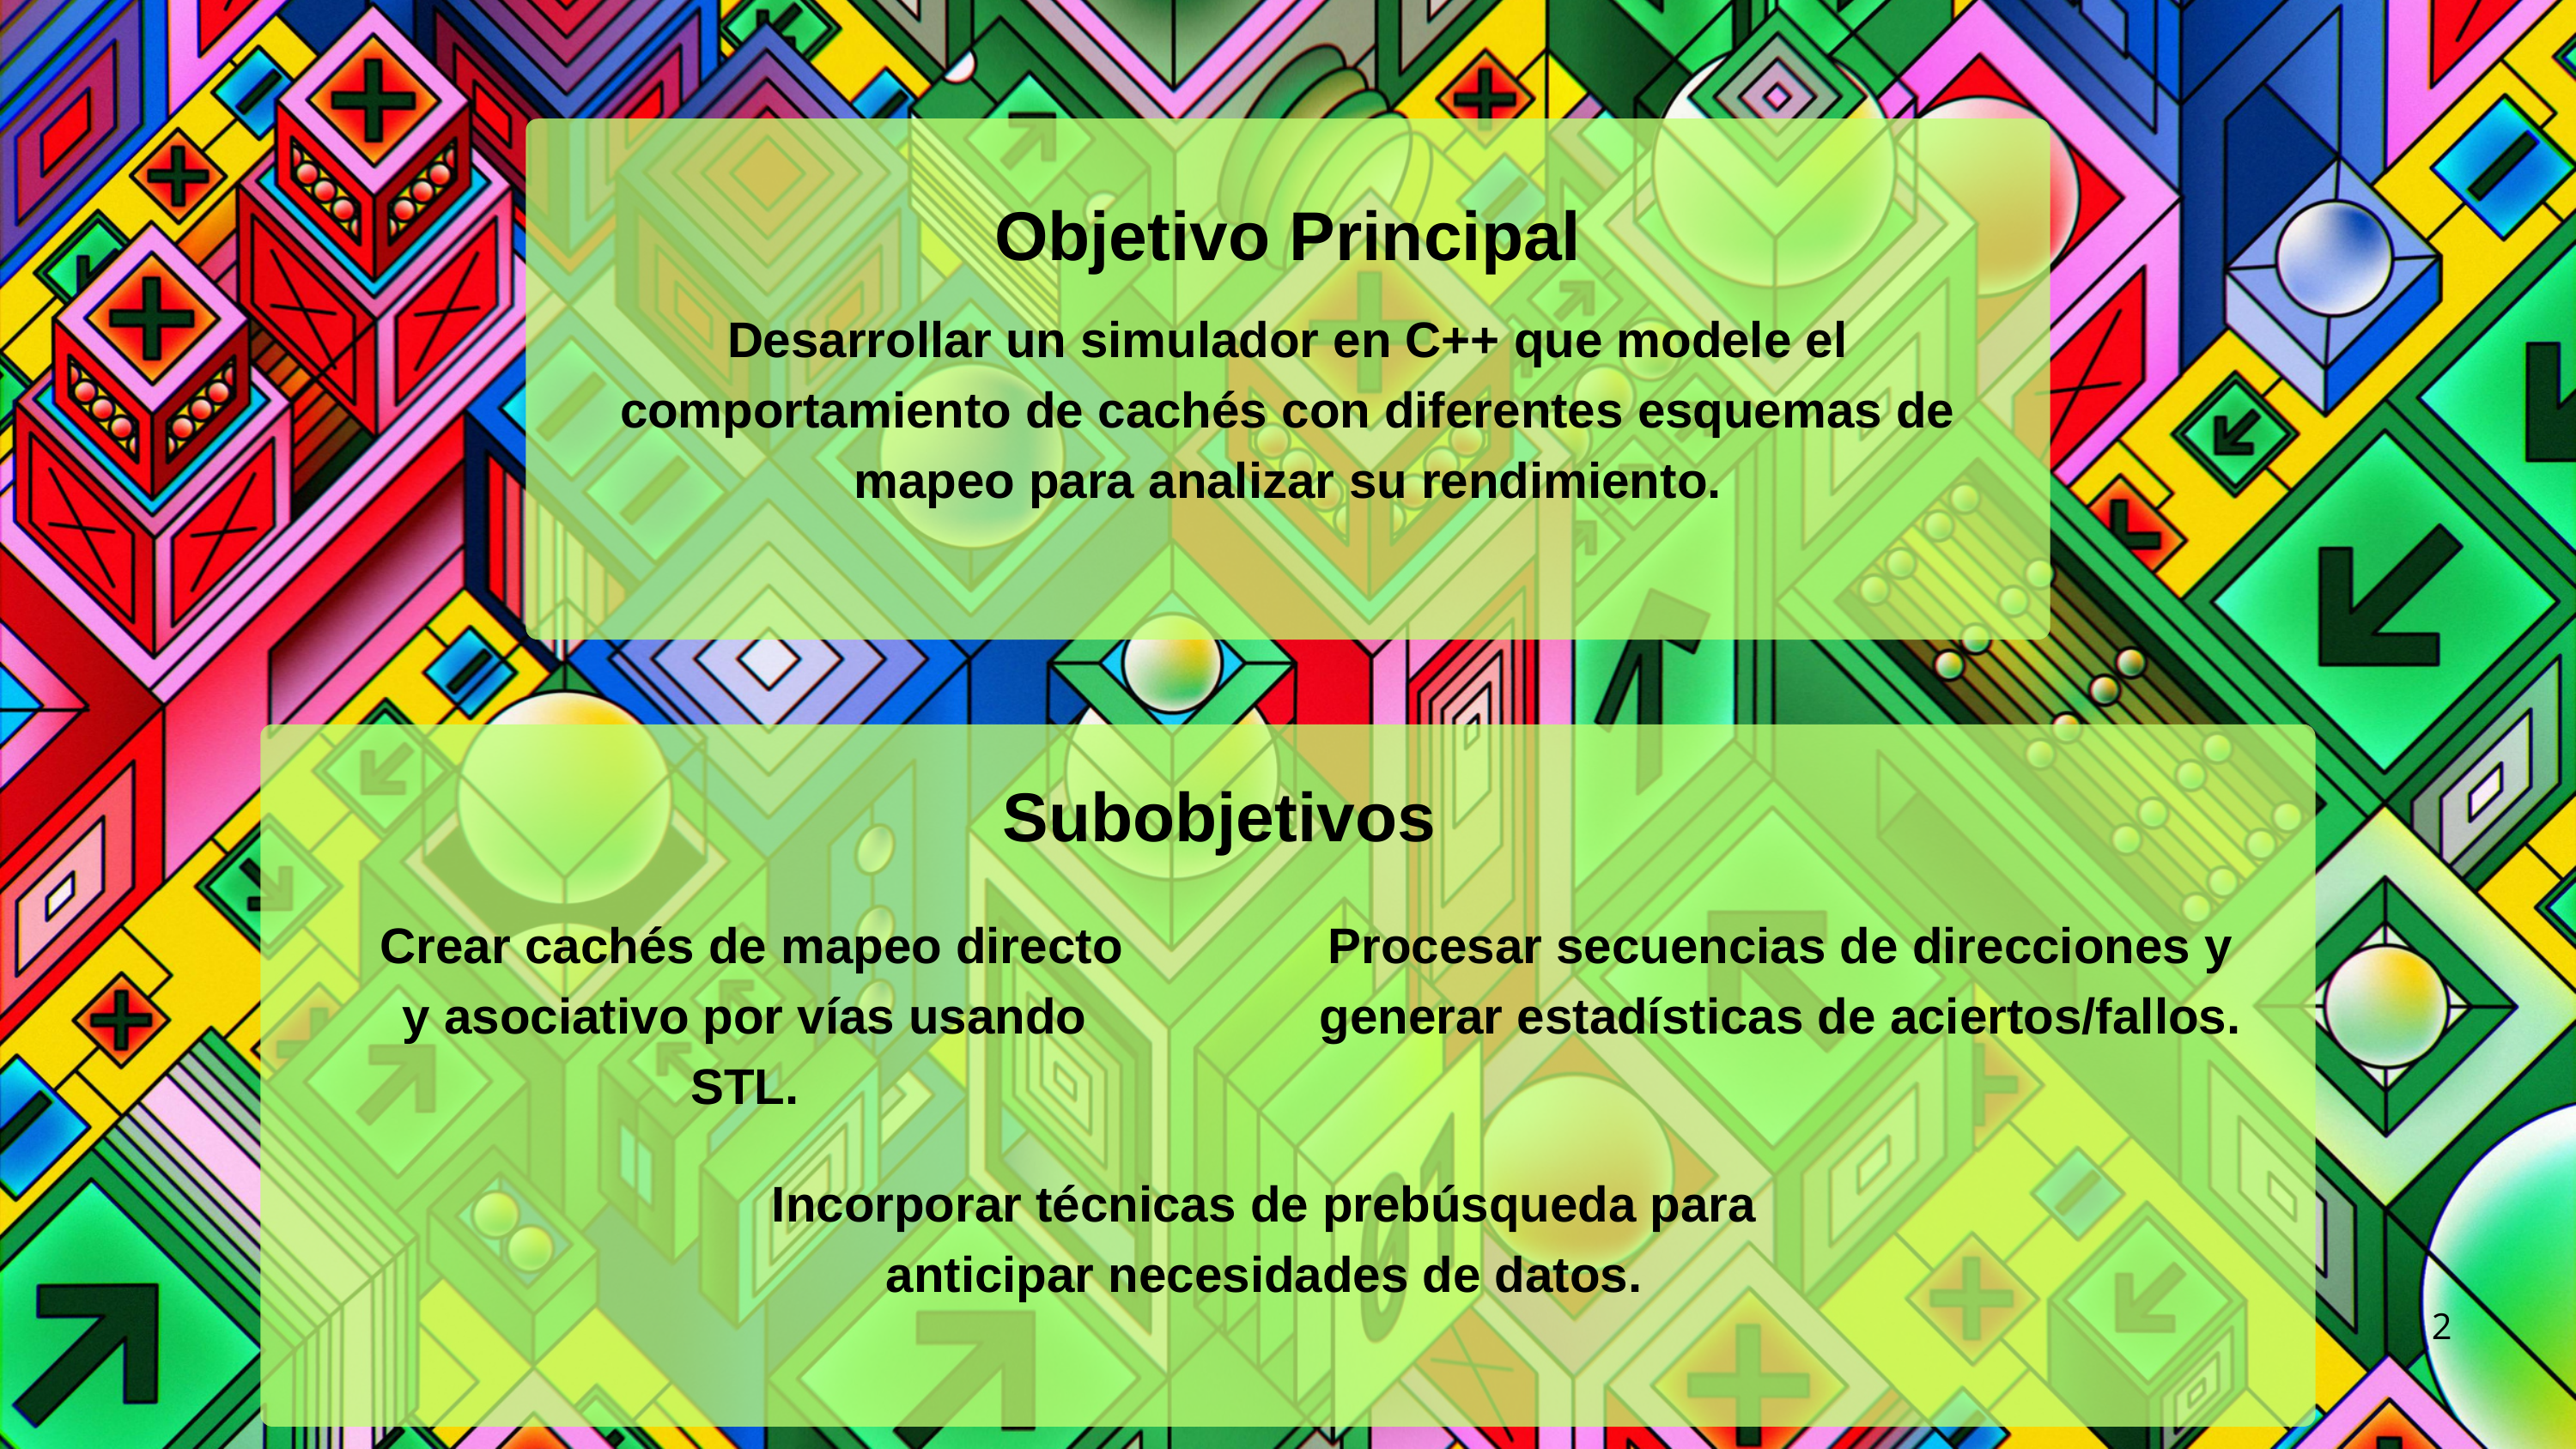

Objetivo Principal
Desarrollar un simulador en C++ que modele el comportamiento de cachés con diferentes esquemas de mapeo para analizar su rendimiento.

Subobjetivos
 Crear cachés de mapeo directo y asociativo por vías usando STL.
Procesar secuencias de direcciones y generar estadísticas de aciertos/fallos.
Incorporar técnicas de prebúsqueda para anticipar necesidades de datos.
2